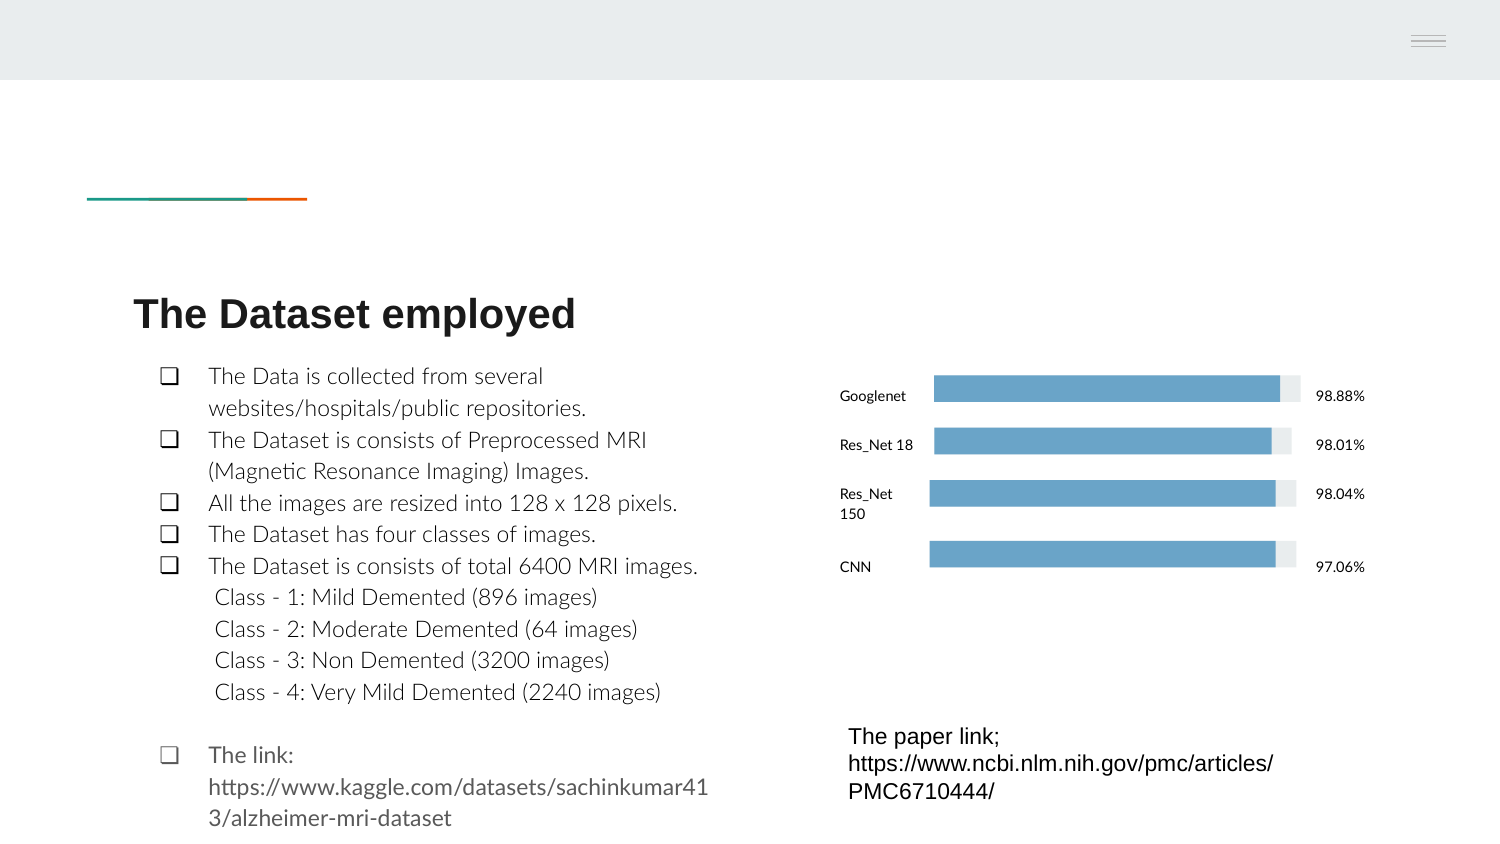

# The Dataset employed

The Data is collected from several websites/hospitals/public repositories.
The Dataset is consists of Preprocessed MRI (Magnetic Resonance Imaging) Images.
All the images are resized into 128 x 128 pixels.
The Dataset has four classes of images.
The Dataset is consists of total 6400 MRI images.
 Class - 1: Mild Demented (896 images)
 Class - 2: Moderate Demented (64 images)
 Class - 3: Non Demented (3200 images)
 Class - 4: Very Mild Demented (2240 images)
The link: https://www.kaggle.com/datasets/sachinkumar413/alzheimer-mri-dataset

Googlenet
98.88%

Res_Net 18
98.01%

Res_Net 150
98.04%

CNN
97.06%

The paper link;
https://www.ncbi.nlm.nih.gov/pmc/articles/PMC6710444/